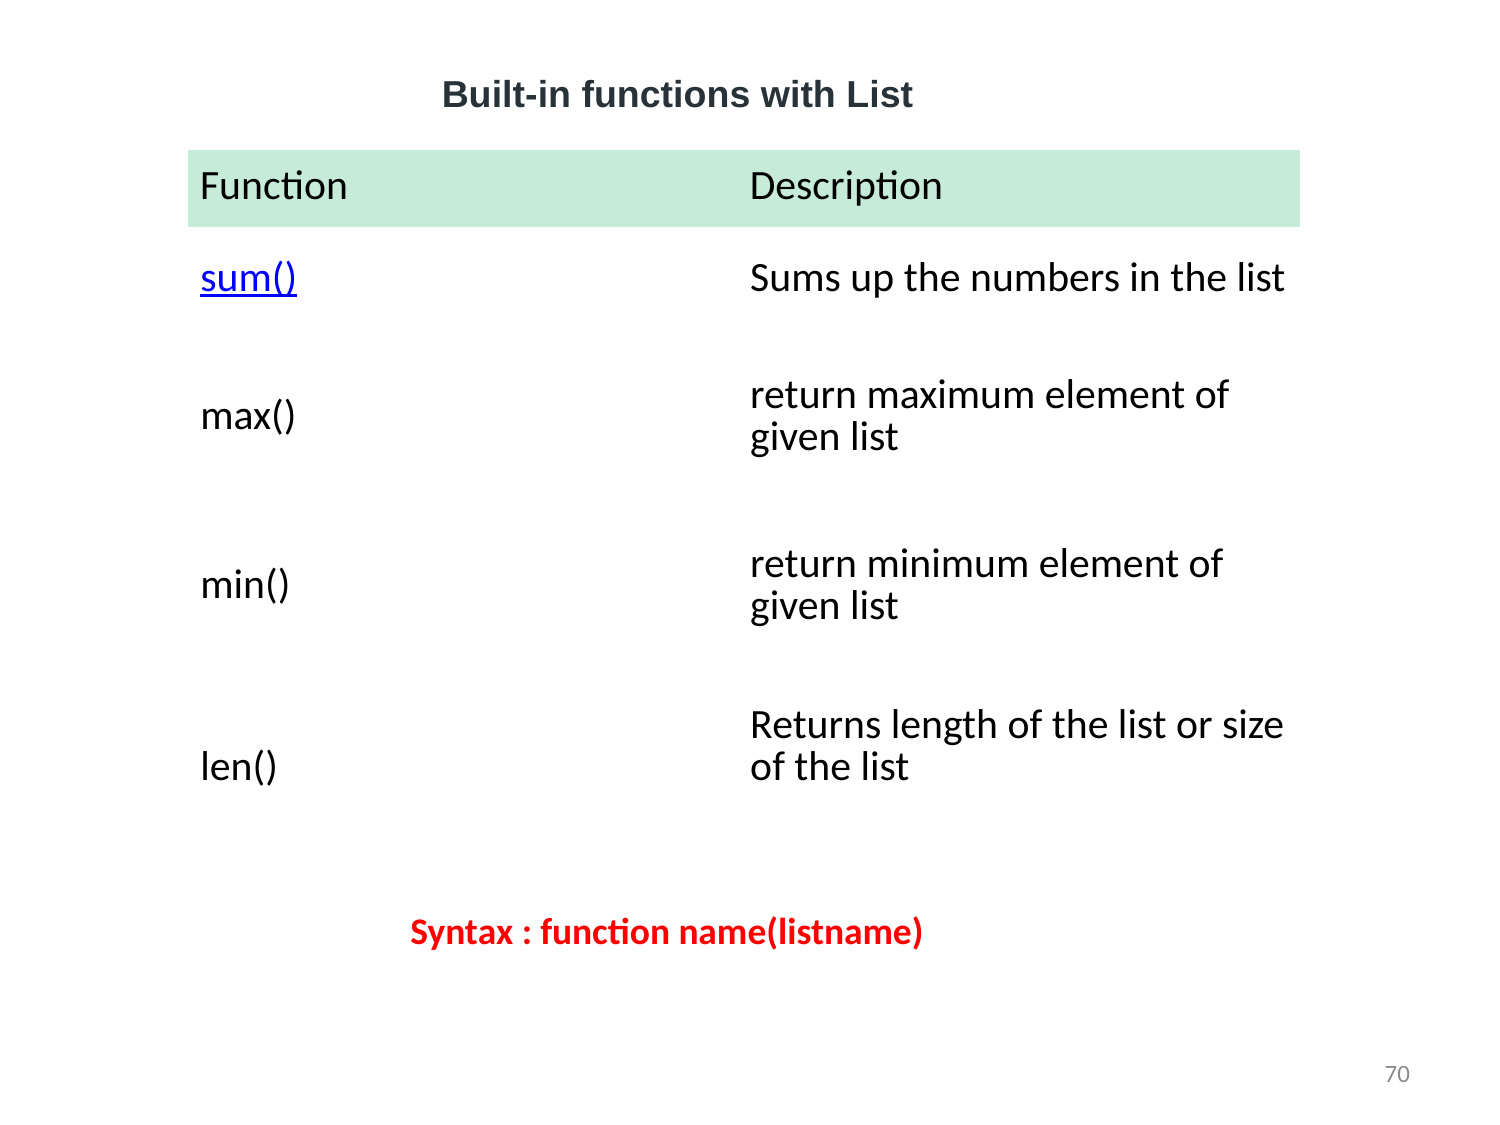

Built-in functions with List
| Function | Description |
| --- | --- |
| sum() | Sums up the numbers in the list |
| max() | return maximum element of given list |
| min() | return minimum element of given list |
| len() | Returns length of the list or size of the list |
Syntax : function name(listname)
70